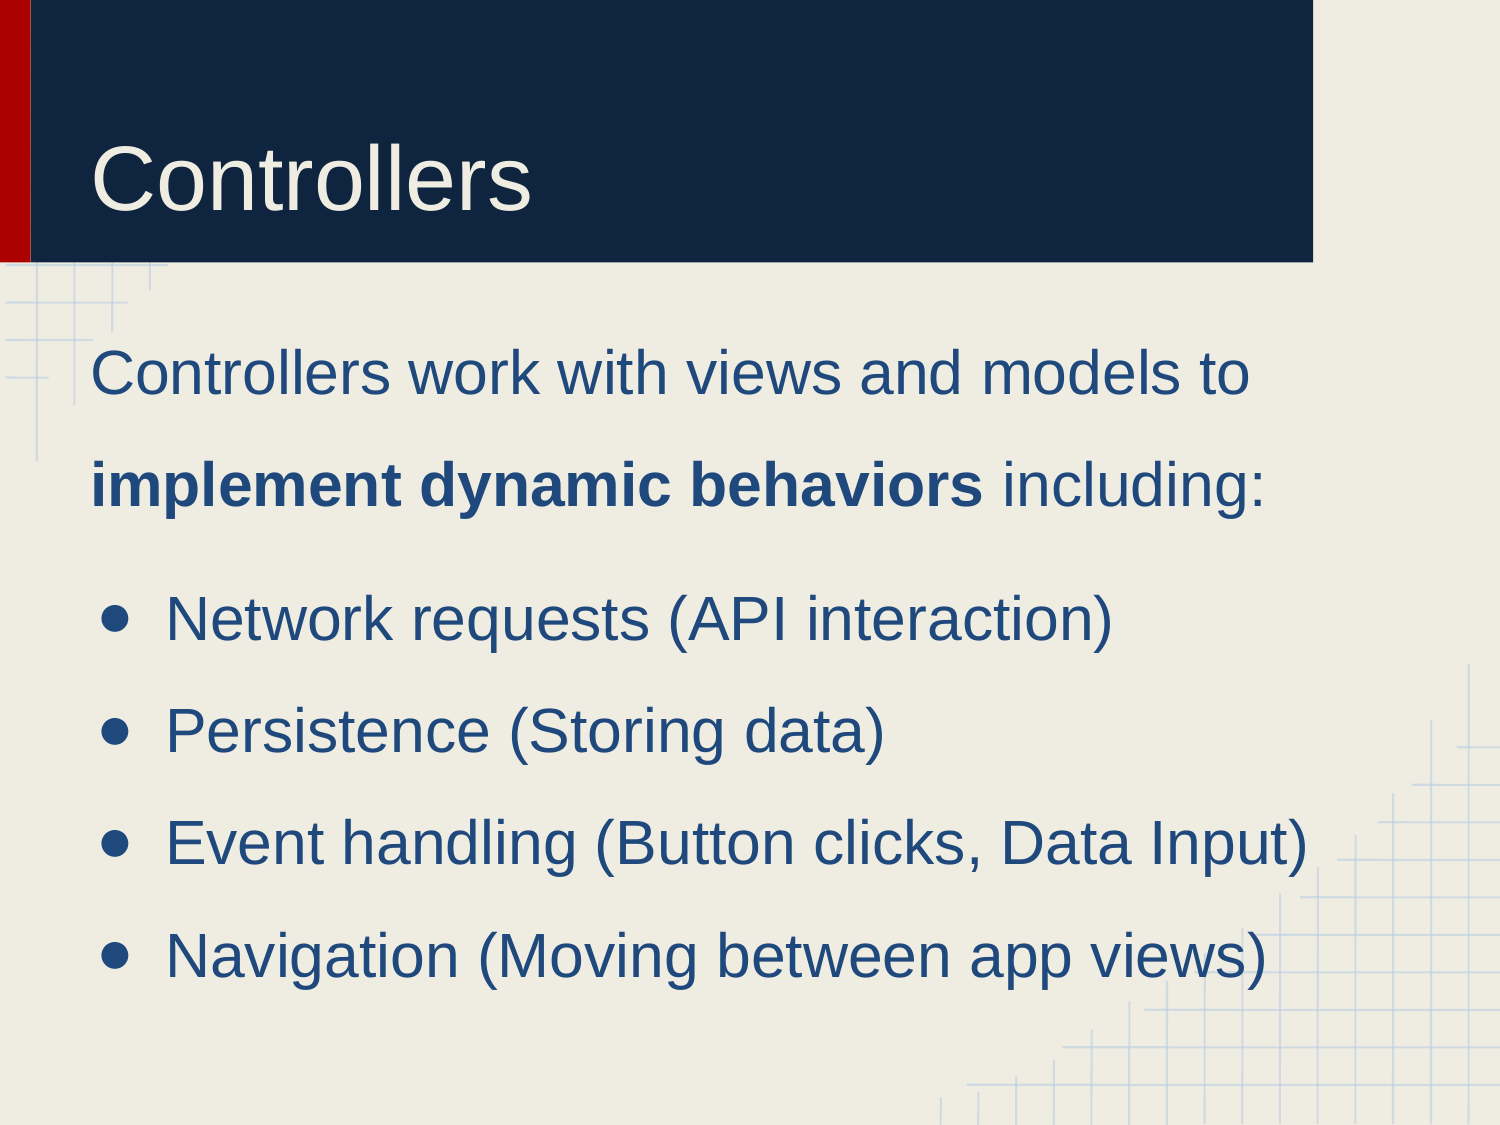

# Controllers
Controllers work with views and models to implement dynamic behaviors including:
Network requests (API interaction)
Persistence (Storing data)
Event handling (Button clicks, Data Input)
Navigation (Moving between app views)